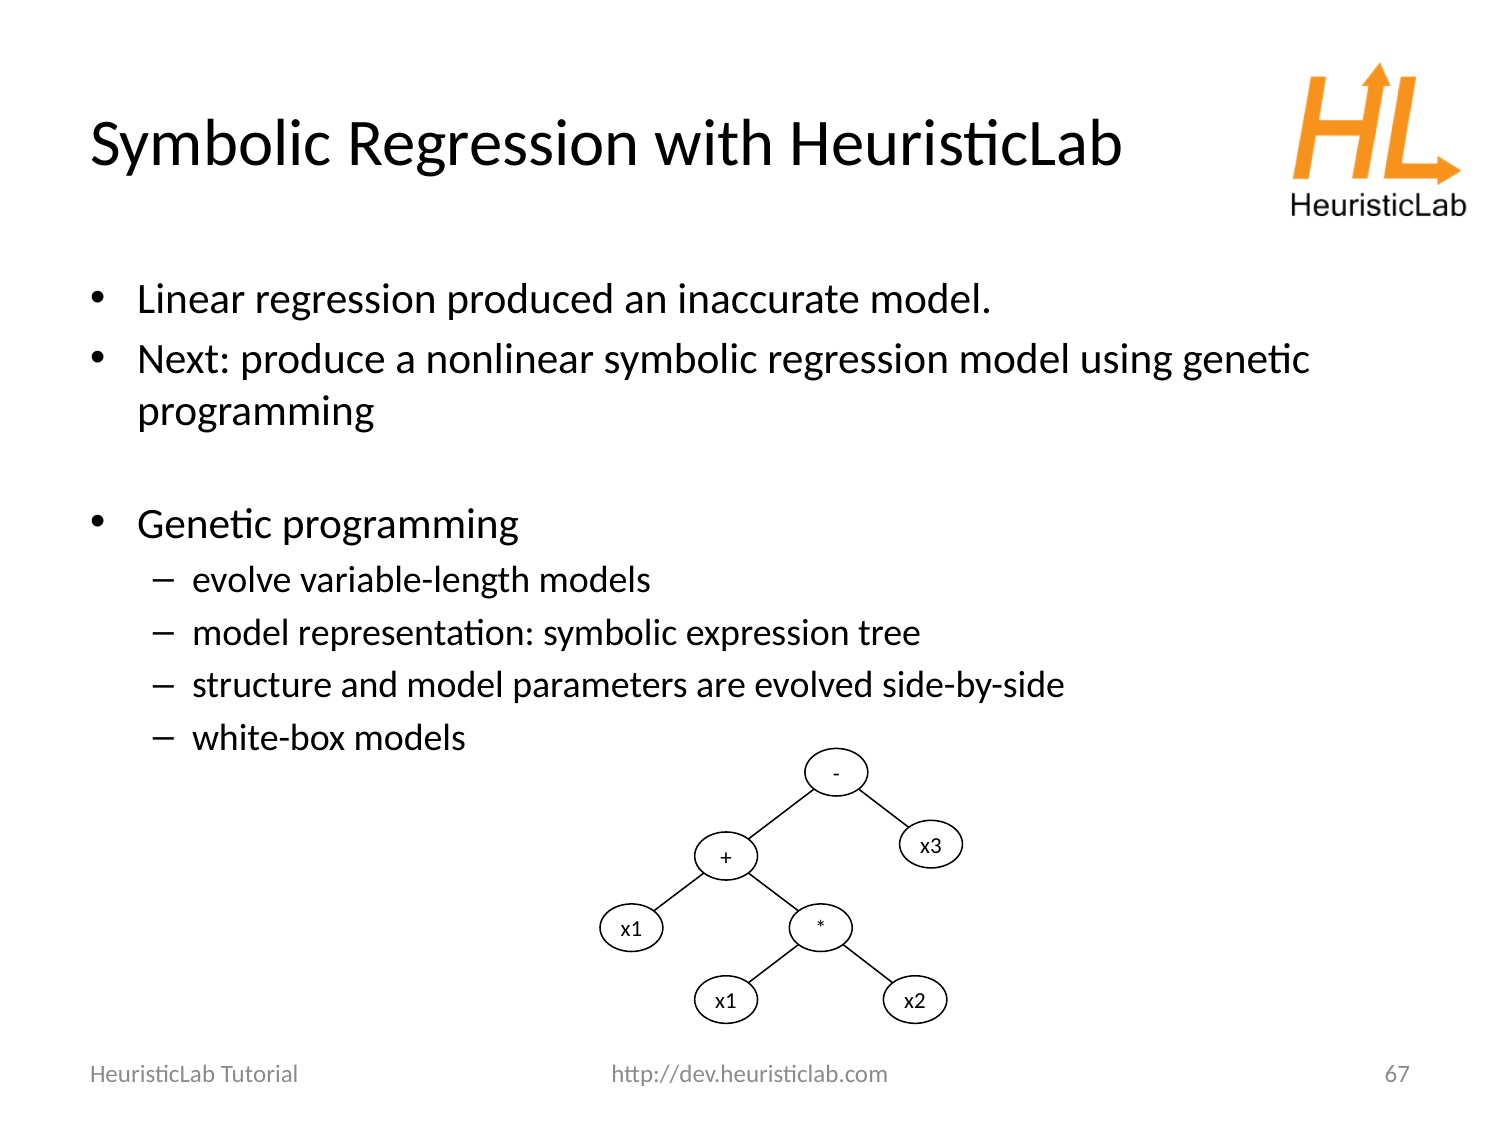

# Symbolic Regression with HeuristicLab
Linear regression produced an inaccurate model.
Next: produce a nonlinear symbolic regression model using genetic programming

Genetic programming
evolve variable-length models
model representation: symbolic expression tree
structure and model parameters are evolved side-by-side
white-box models
-
x3
+
x1
*
x1
x2
HeuristicLab Tutorial
http://dev.heuristiclab.com
67